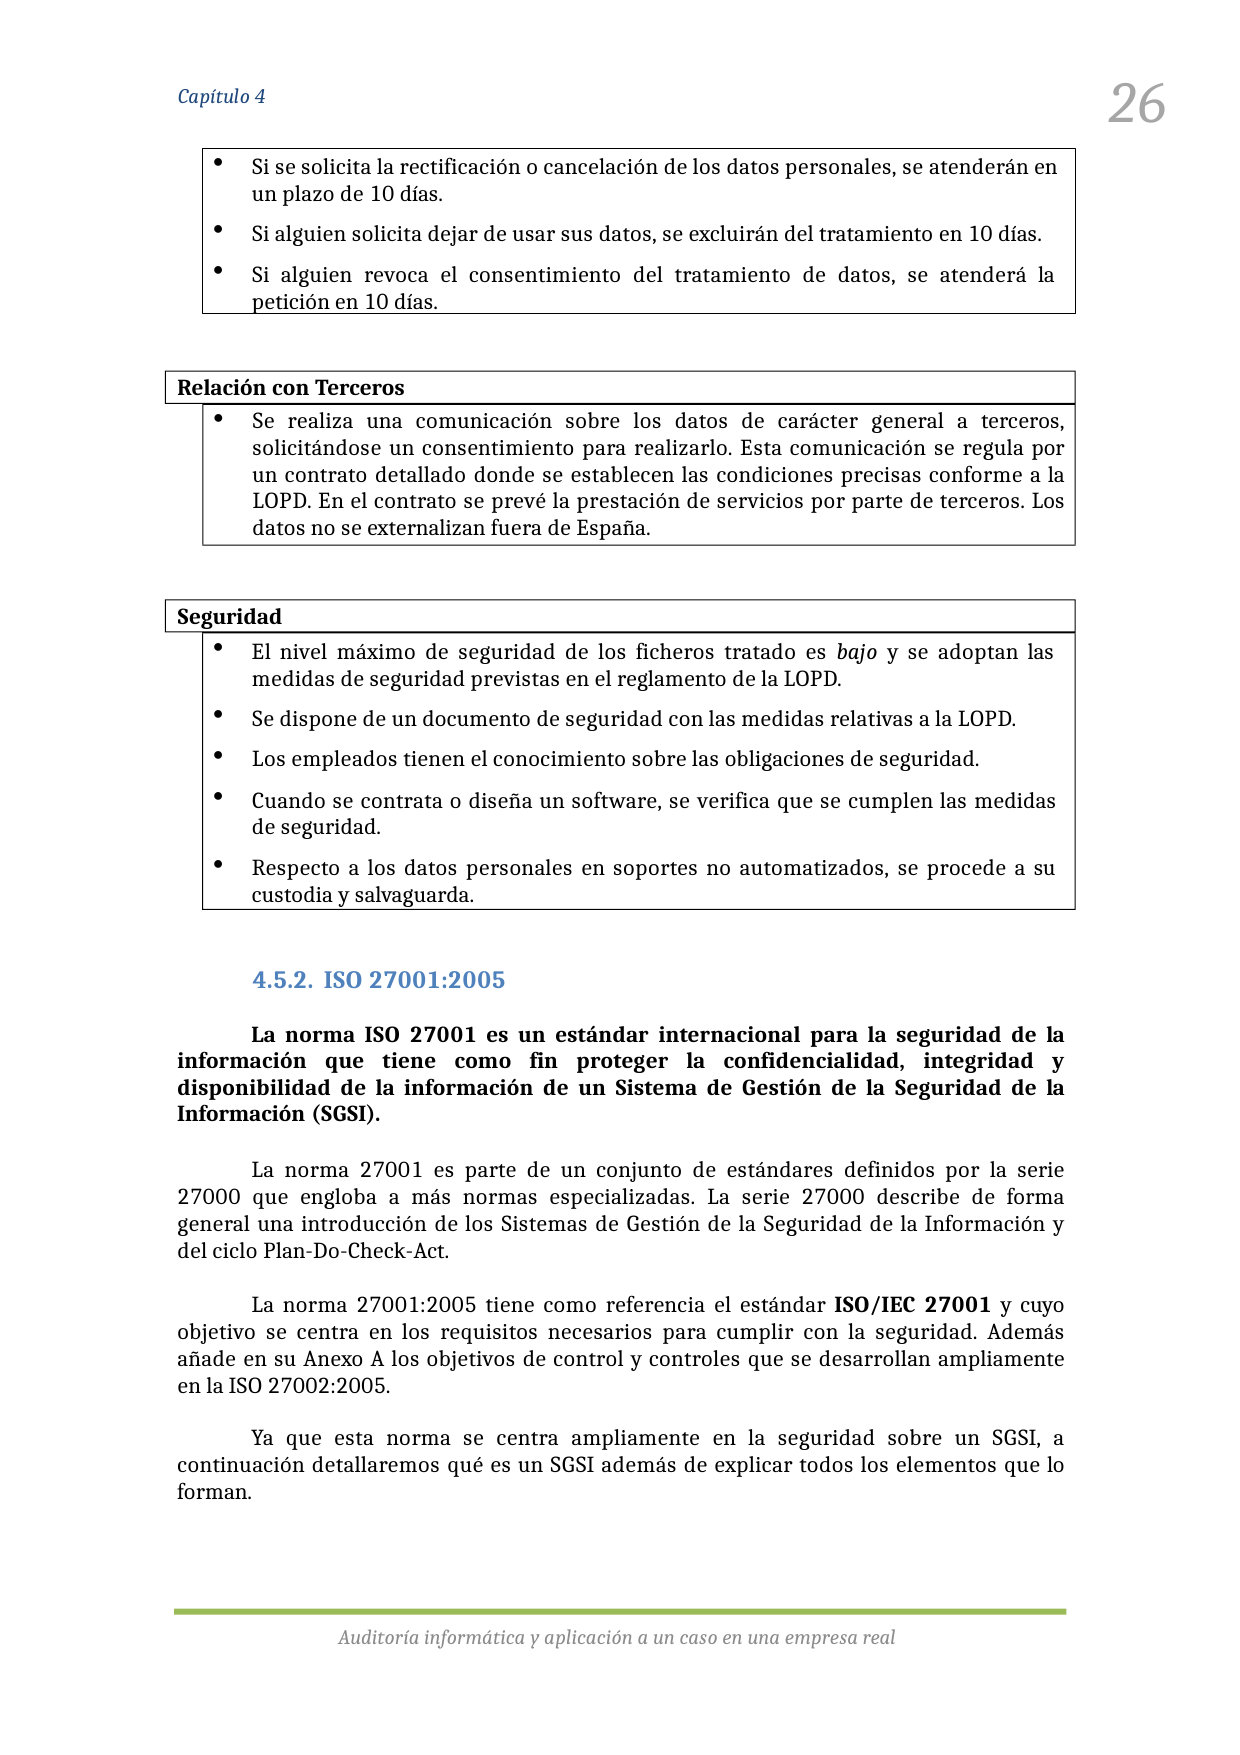

26
Capítulo 4
Si se solicita la rectificación o cancelación de los datos personales, se atenderán en un plazo de 10 días.
Si alguien solicita dejar de usar sus datos, se excluirán del tratamiento en 10 días.
Si alguien revoca el consentimiento del tratamiento de datos, se atenderá la petición en 10 días.
Relación con Terceros
Se realiza una comunicación sobre los datos de carácter general a terceros, solicitándose un consentimiento para realizarlo. Esta comunicación se regula por un contrato detallado donde se establecen las condiciones precisas conforme a la LOPD. En el contrato se prevé la prestación de servicios por parte de terceros. Los datos no se externalizan fuera de España.

Seguridad
El nivel máximo de seguridad de los ficheros tratado es bajo y se adoptan las medidas de seguridad previstas en el reglamento de la LOPD.
Se dispone de un documento de seguridad con las medidas relativas a la LOPD.
Los empleados tienen el conocimiento sobre las obligaciones de seguridad.
Cuando se contrata o diseña un software, se verifica que se cumplen las medidas de seguridad.
Respecto a los datos personales en soportes no automatizados, se procede a su custodia y salvaguarda.

4.5.2. ISO 27001:2005

La norma ISO 27001 es un estándar internacional para la seguridad de la información  que  tiene  como  fin  proteger  la  confidencialidad,  integridad  y disponibilidad de la información de un Sistema de Gestión de la Seguridad de la Información (SGSI).

La norma 27001 es parte de un conjunto de estándares definidos por la serie 27000 que engloba a más normas especializadas. La serie 27000 describe de forma general una introducción de los Sistemas de Gestión de la Seguridad de la Información y del ciclo Plan-Do-Check-Act.

La norma 27001:2005 tiene como referencia el estándar ISO/IEC 27001 y cuyo objetivo se centra en los requisitos necesarios para cumplir con la seguridad. Además añade en su Anexo A los objetivos de control y controles que se desarrollan ampliamente en la ISO 27002:2005.

Ya que esta norma se centra ampliamente en la seguridad sobre un SGSI, a continuación detallaremos qué es un SGSI además de explicar todos los elementos que lo forman.

Auditoría informática y aplicación a un caso en una empresa real